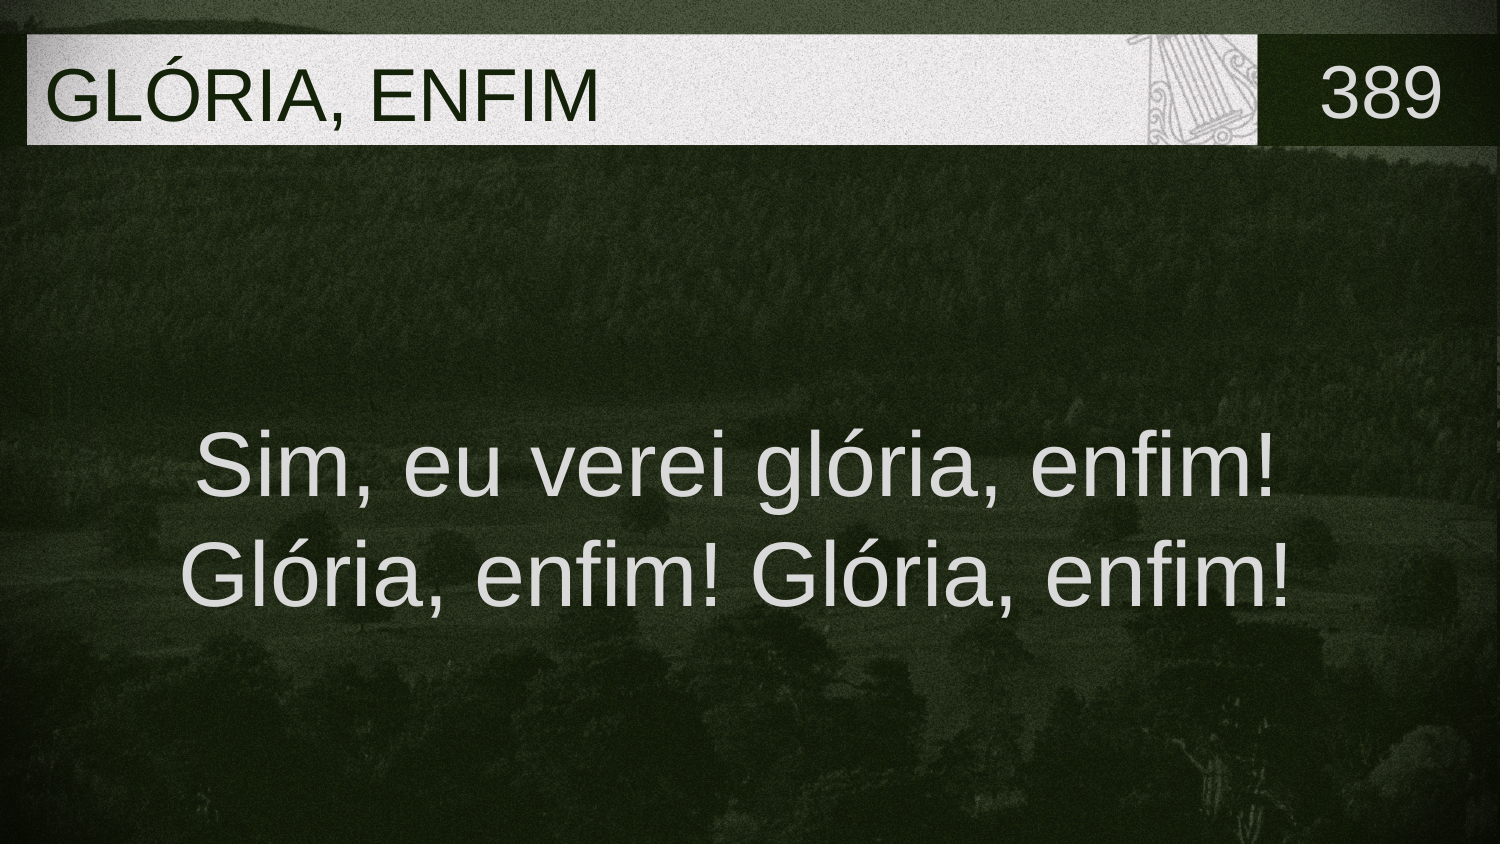

# GLÓRIA, ENFIM
389
Sim, eu verei glória, enfim!
Glória, enfim! Glória, enfim!